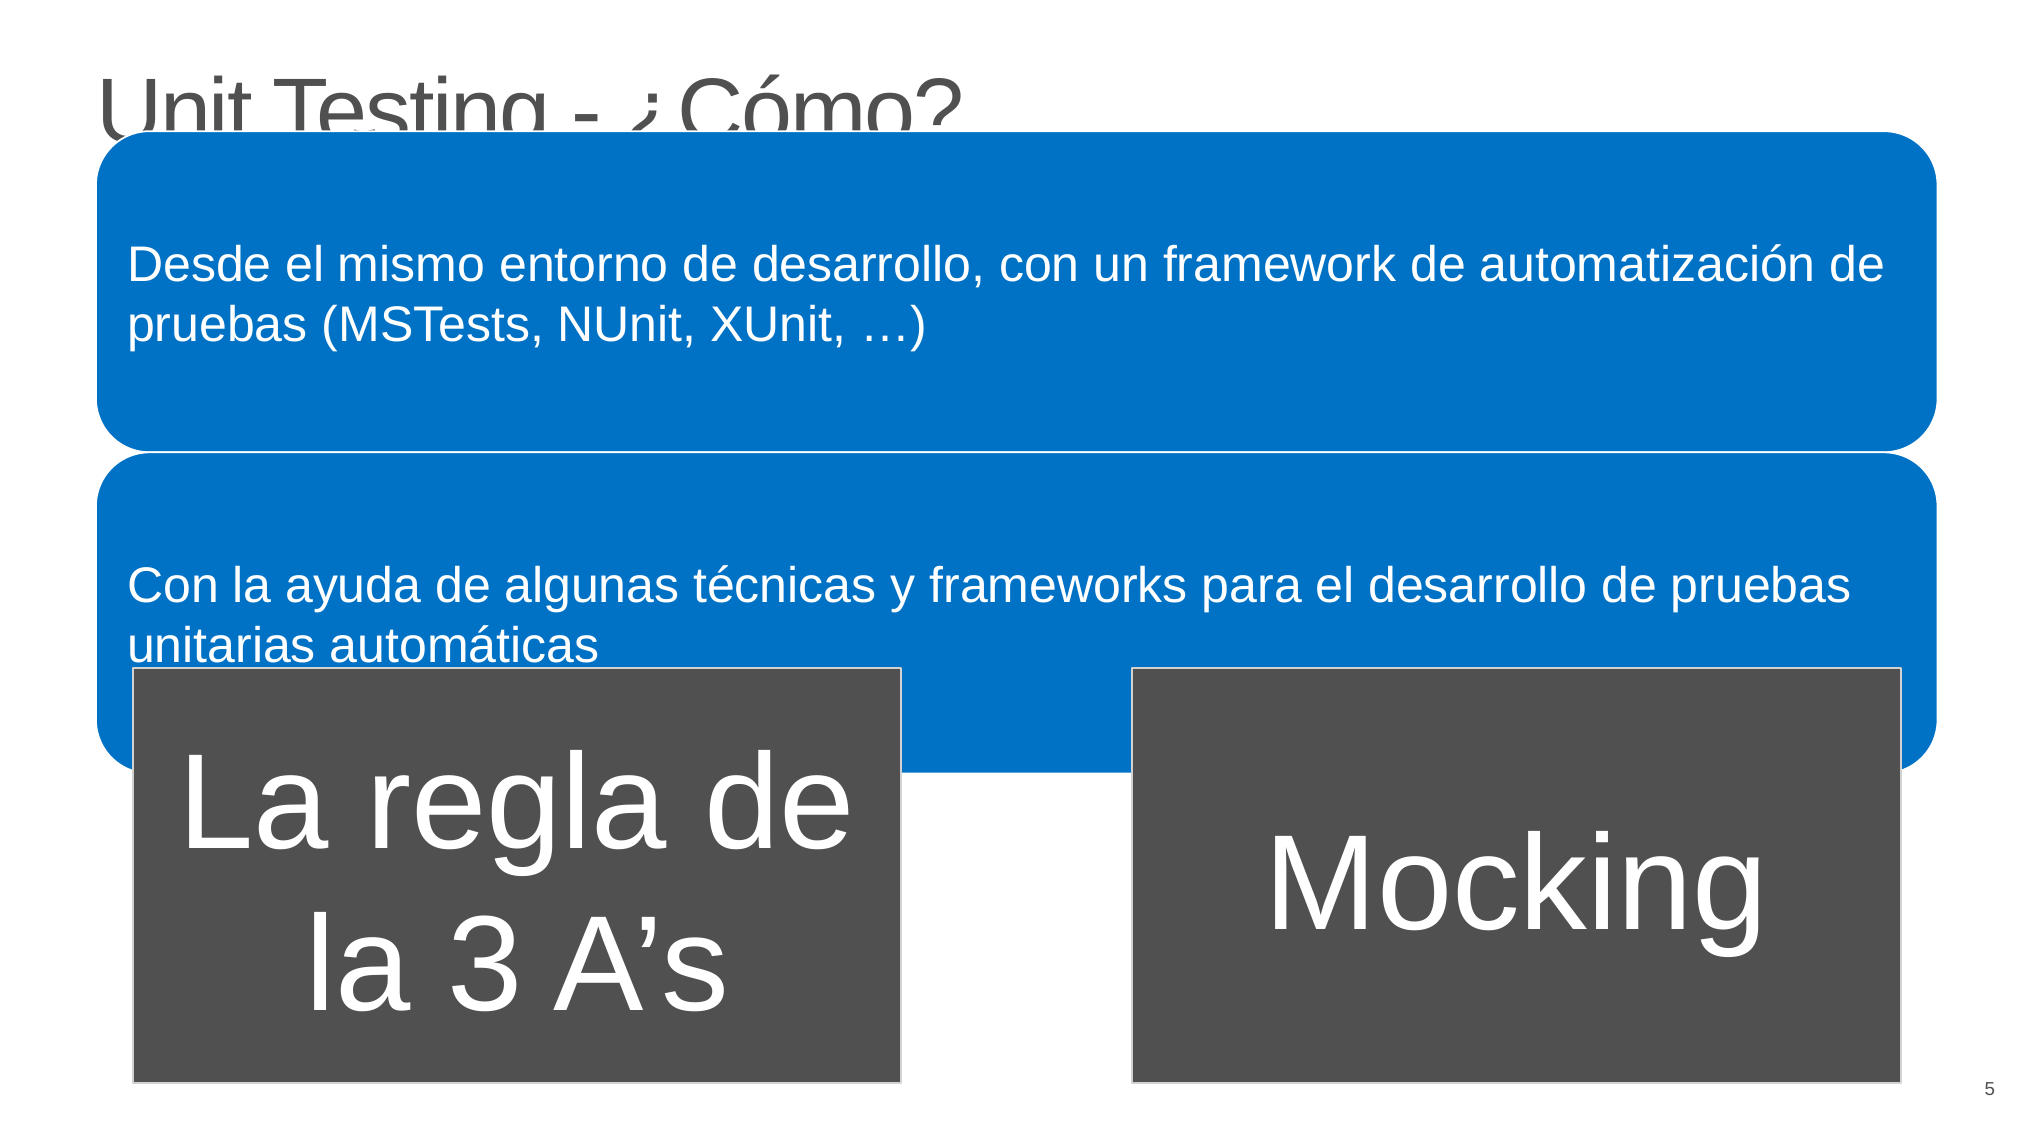

# Unit Testing - ¿Cómo?
Desde el mismo entorno de desarrollo, con un framework de automatización de pruebas (MSTests, NUnit, XUnit, …)
Con la ayuda de algunas técnicas y frameworks para el desarrollo de pruebas unitarias automáticas
La regla de la 3 A’s
Mocking
…
5